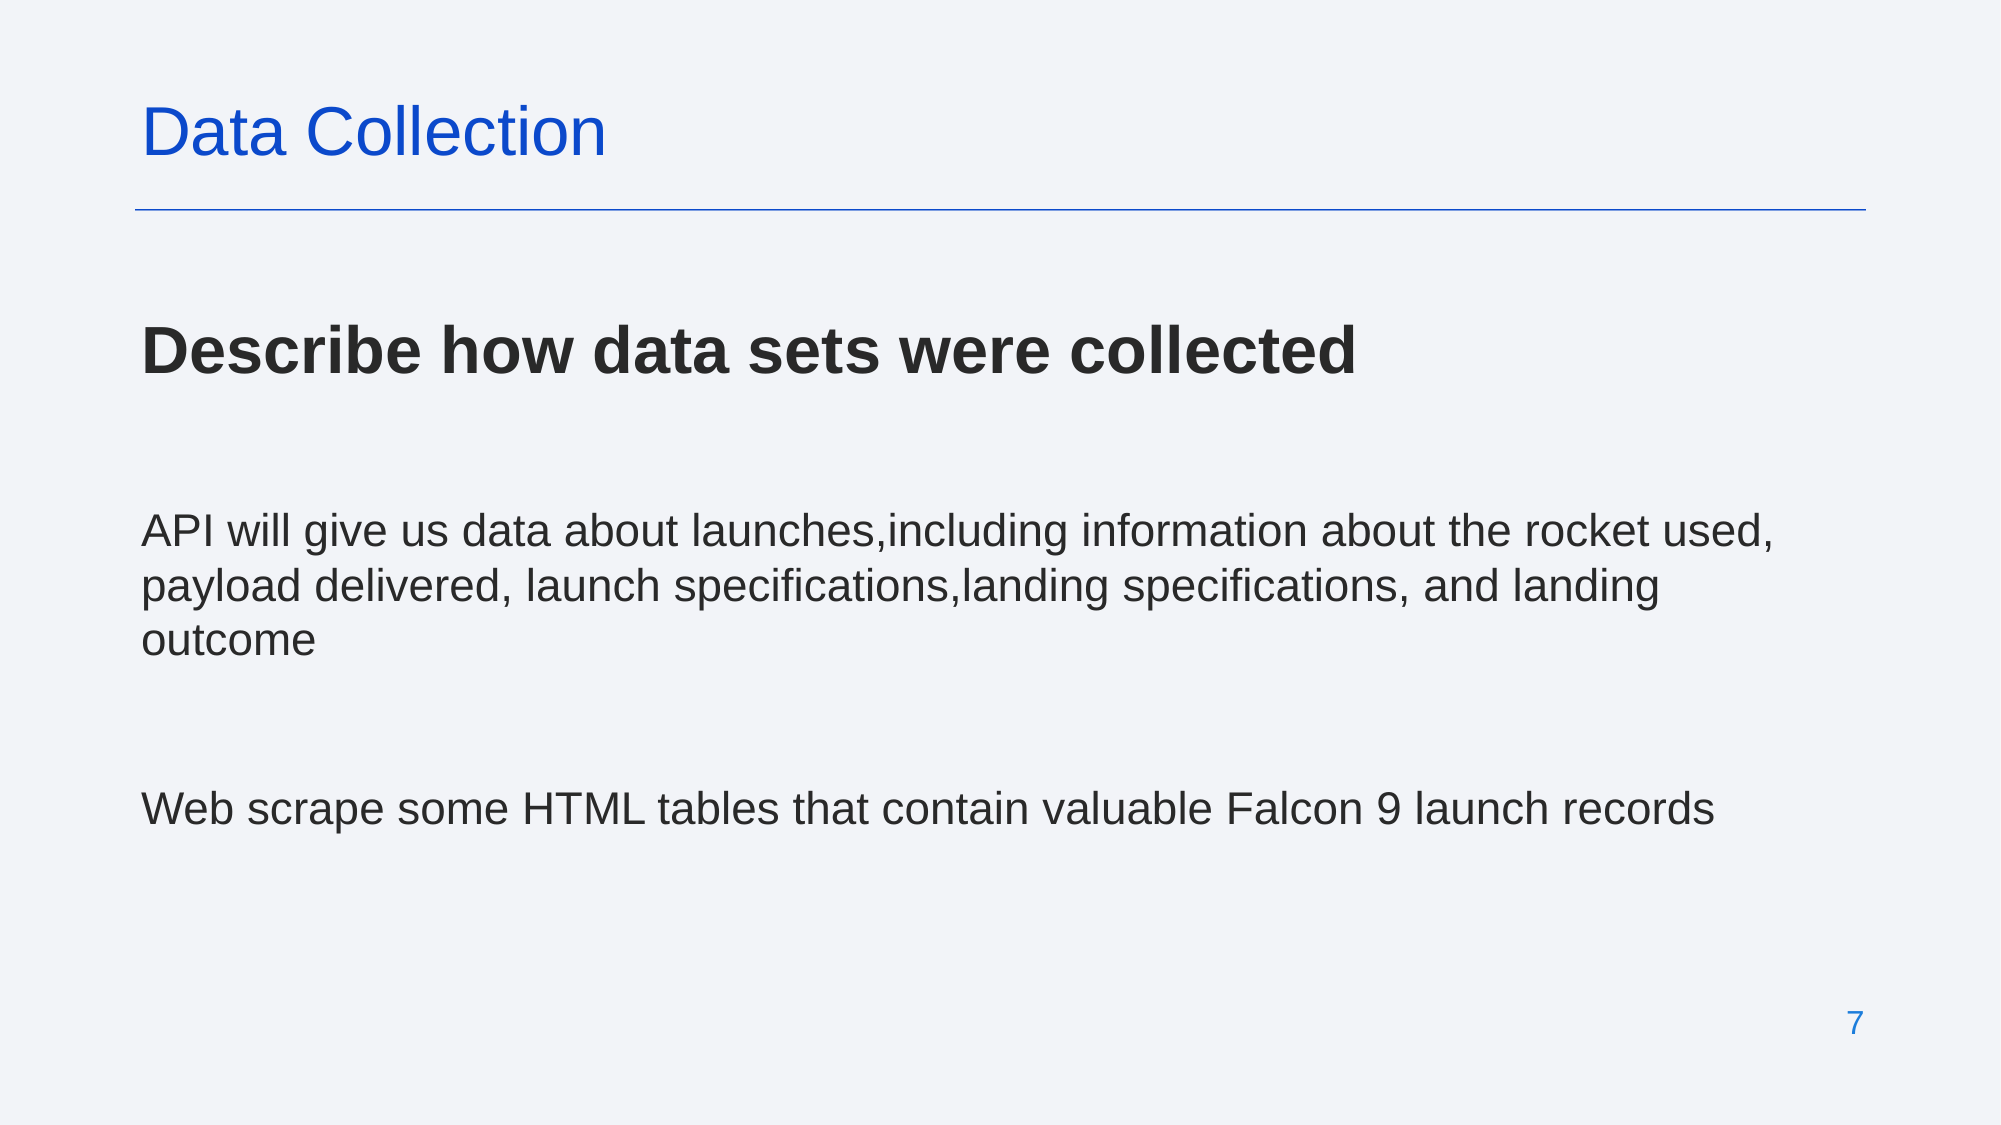

Data Collection
Describe how data sets were collected

API will give us data about launches,including information about the rocket used, payload delivered, launch specifications,landing specifications, and landing outcome

Web scrape some HTML tables that contain valuable Falcon 9 launch records

7